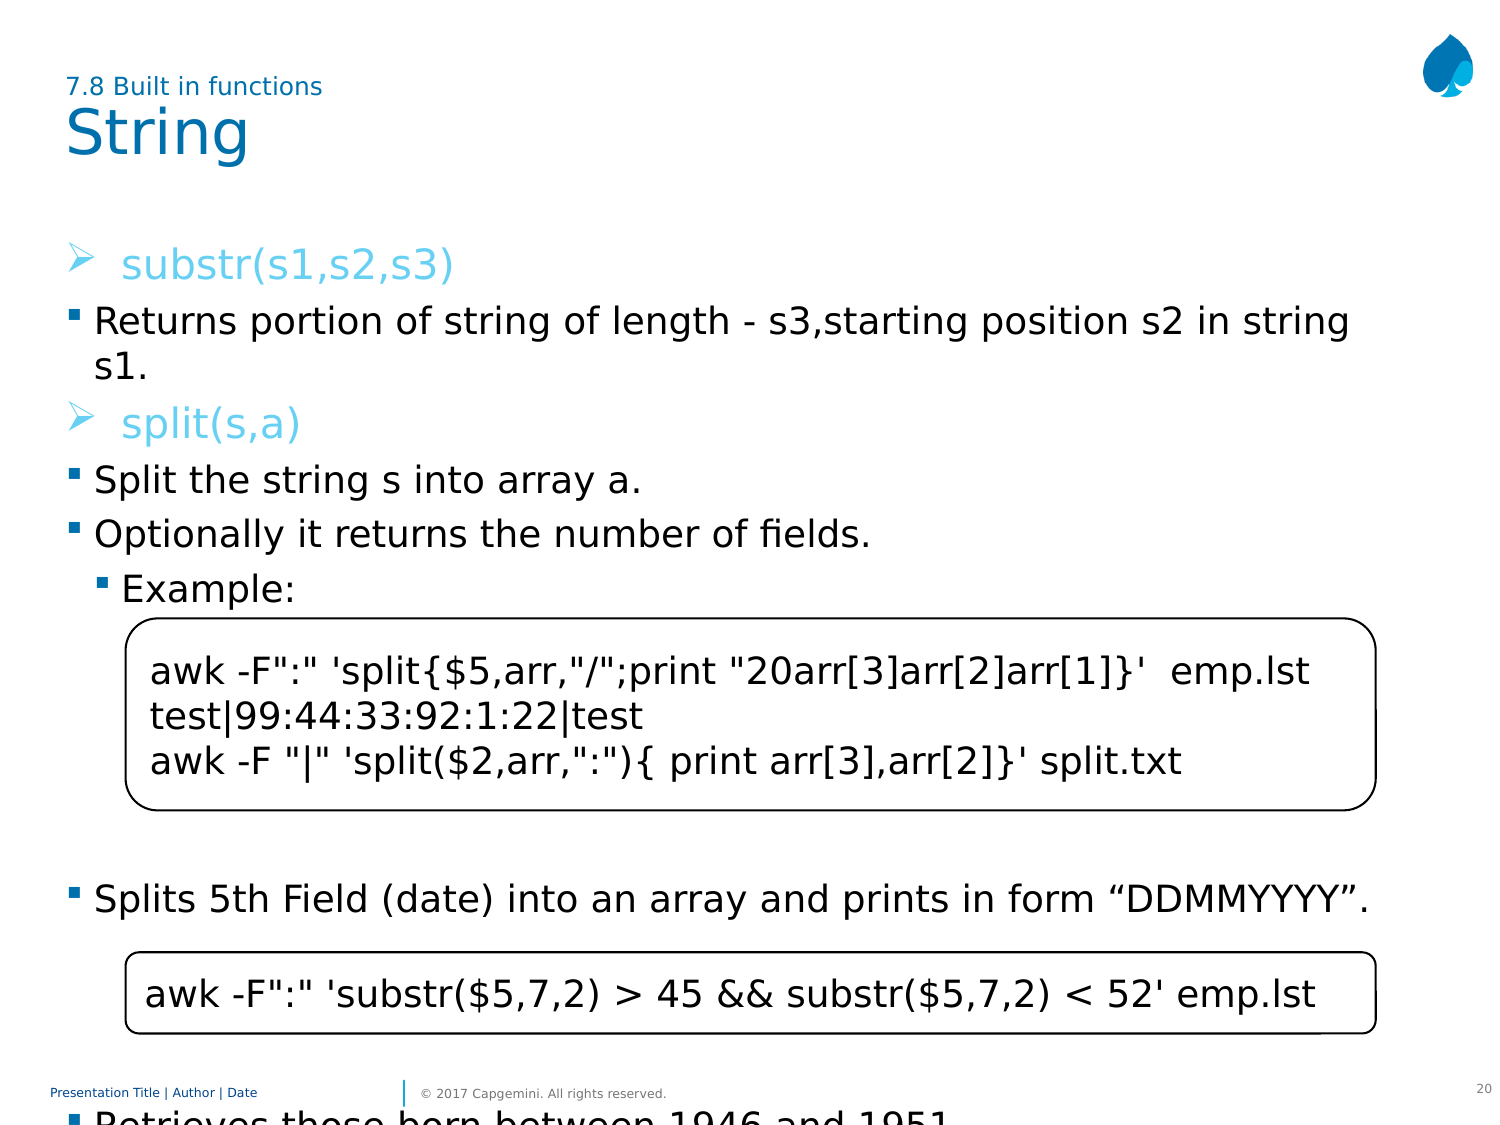

# 7.8 Built in functions String
substr(s1,s2,s3)
Returns portion of string of length - s3,starting position s2 in string s1.
split(s,a)
Split the string s into array a.
Optionally it returns the number of fields.
Example:

Splits 5th Field (date) into an array and prints in form “DDMMYYYY”.

Retrieves those born between 1946 and 1951.

awk -F":" 'split{$5,arr,"/";print "20arr[3]arr[2]arr[1]}'  emp.lst
test|99:44:33:92:1:22|test
awk -F "|" 'split($2,arr,":"){ print arr[3],arr[2]}' split.txt
awk -F":" 'substr($5,7,2) > 45 && substr($5,7,2) < 52' emp.lst